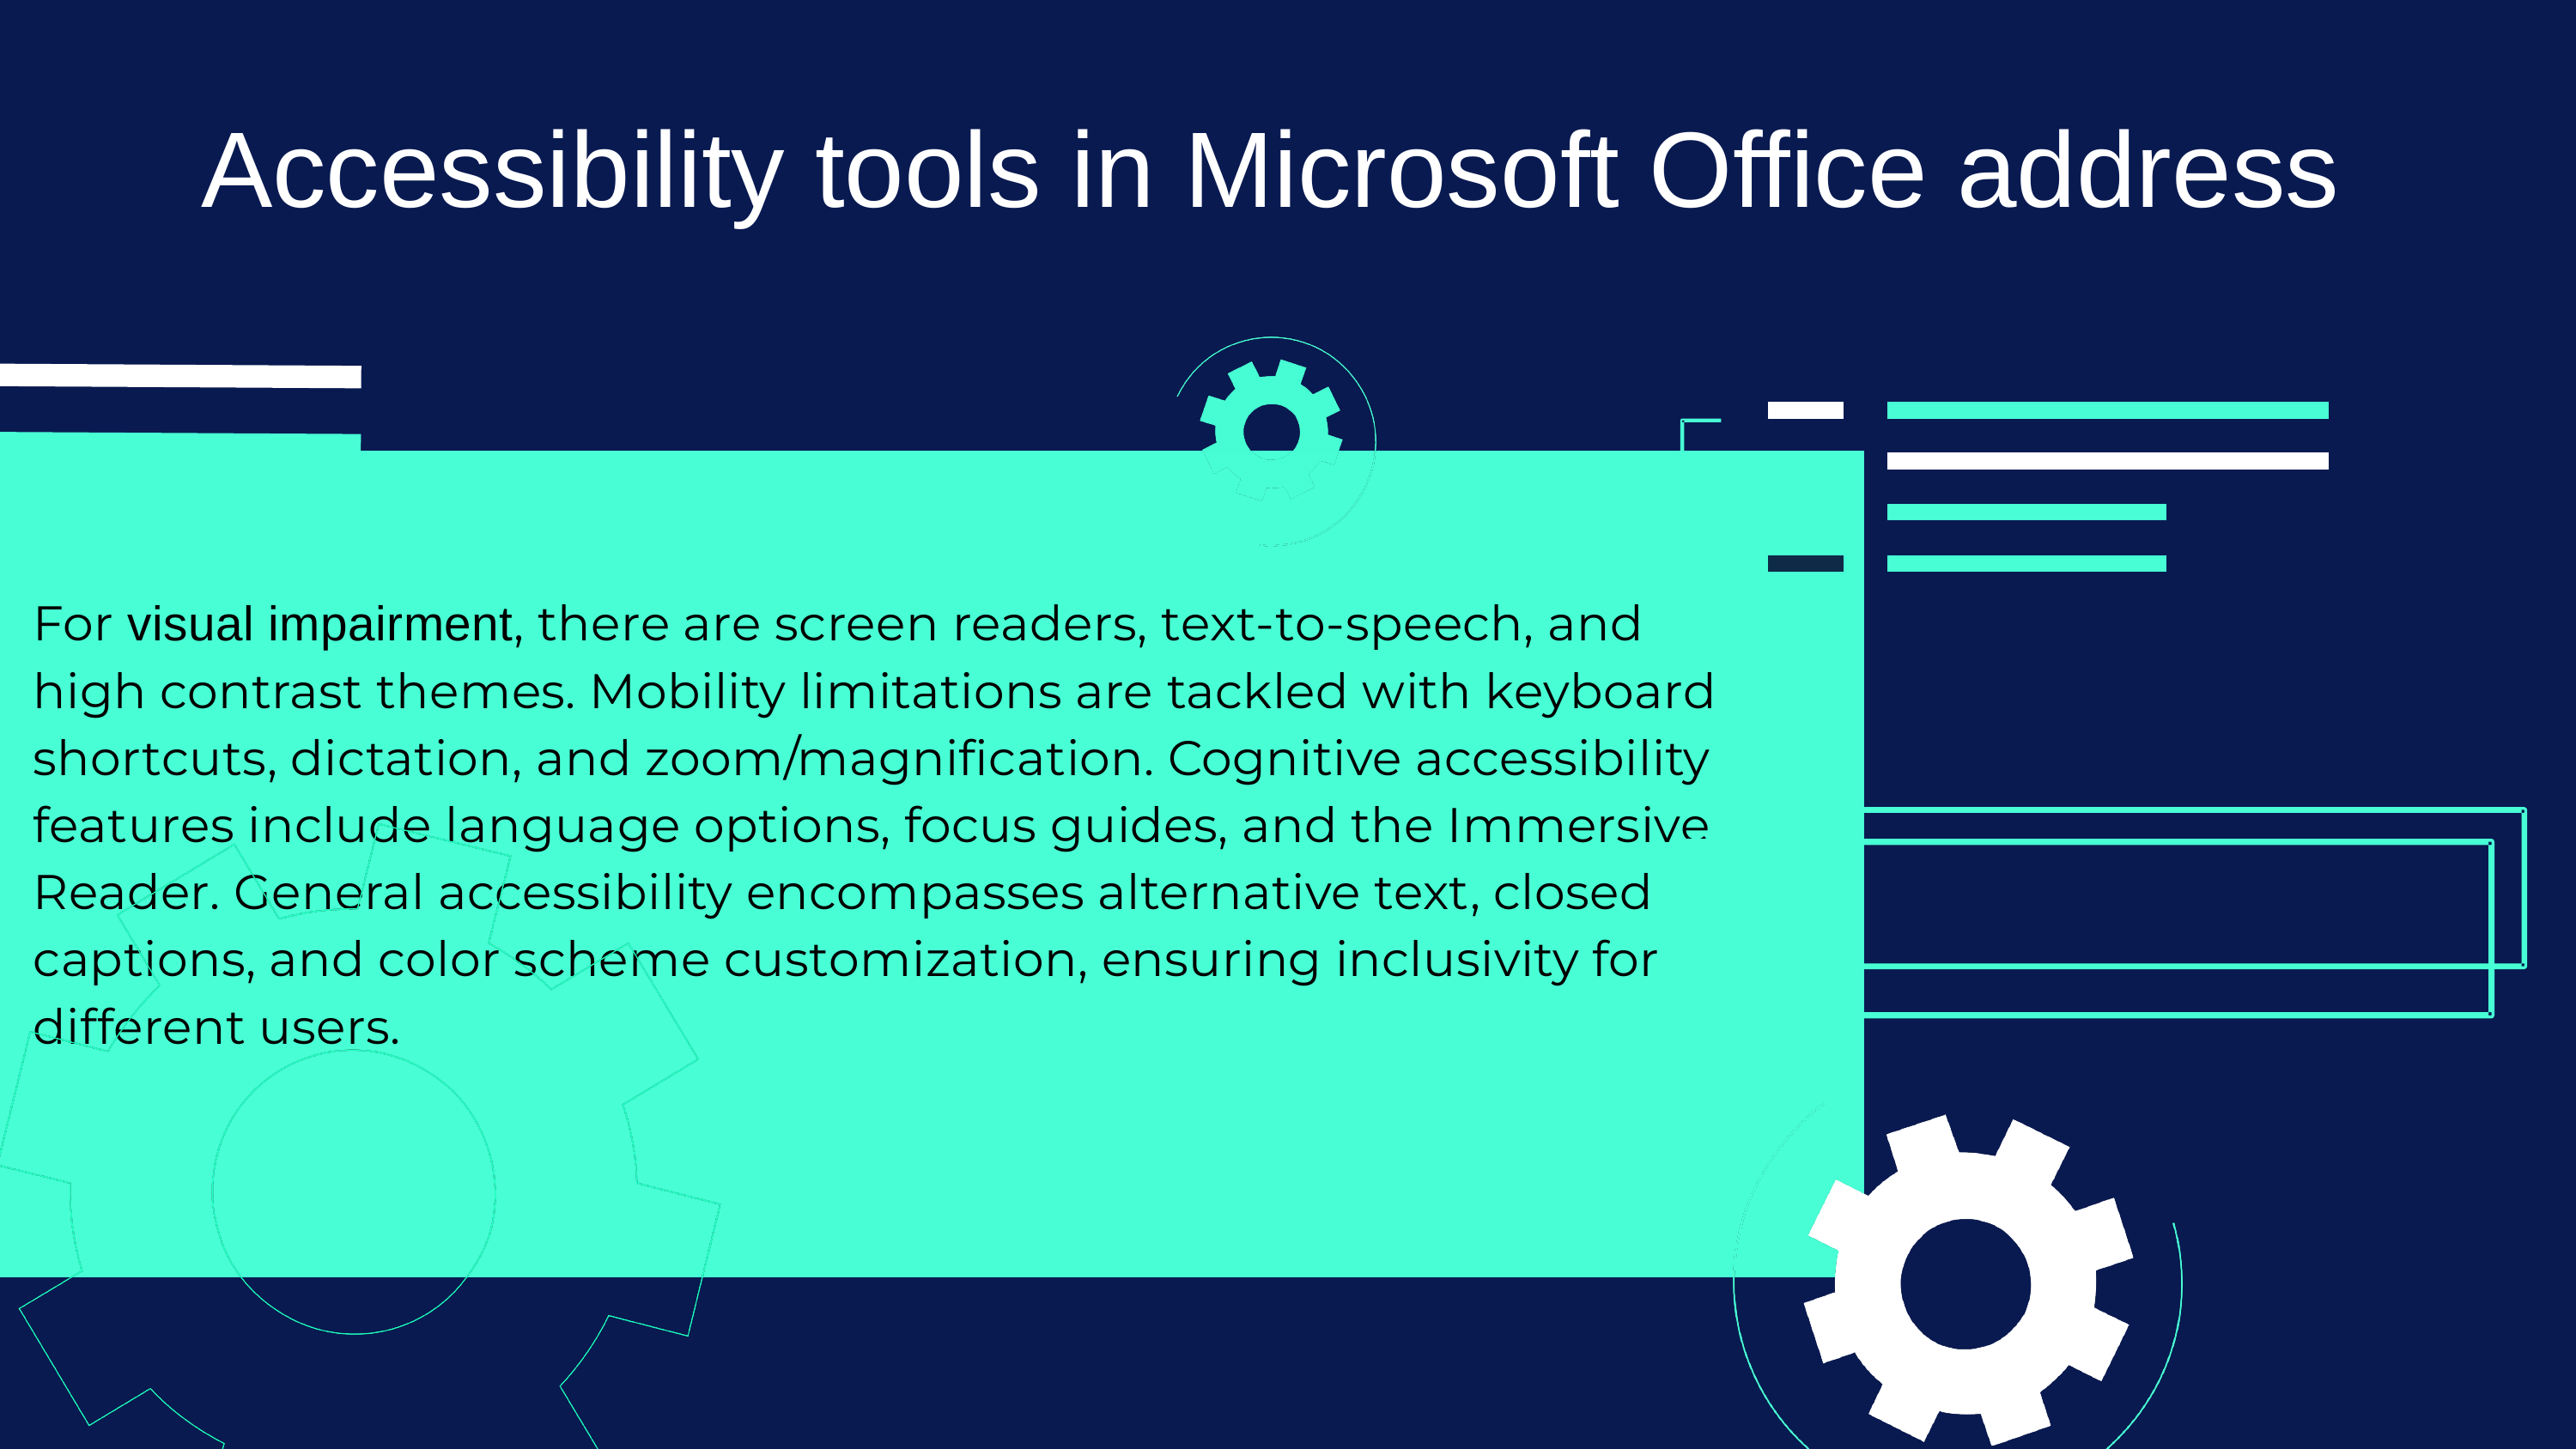

Accessibility tools in Microsoft Office address

For visual impairment, there are screen readers, text-to-speech, and high contrast themes. Mobility limitations are tackled with keyboard shortcuts, dictation, and zoom/magnification. Cognitive accessibility features include language options, focus guides, and the Immersive Reader. General accessibility encompasses alternative text, closed captions, and color scheme customization, ensuring inclusivity for different users.